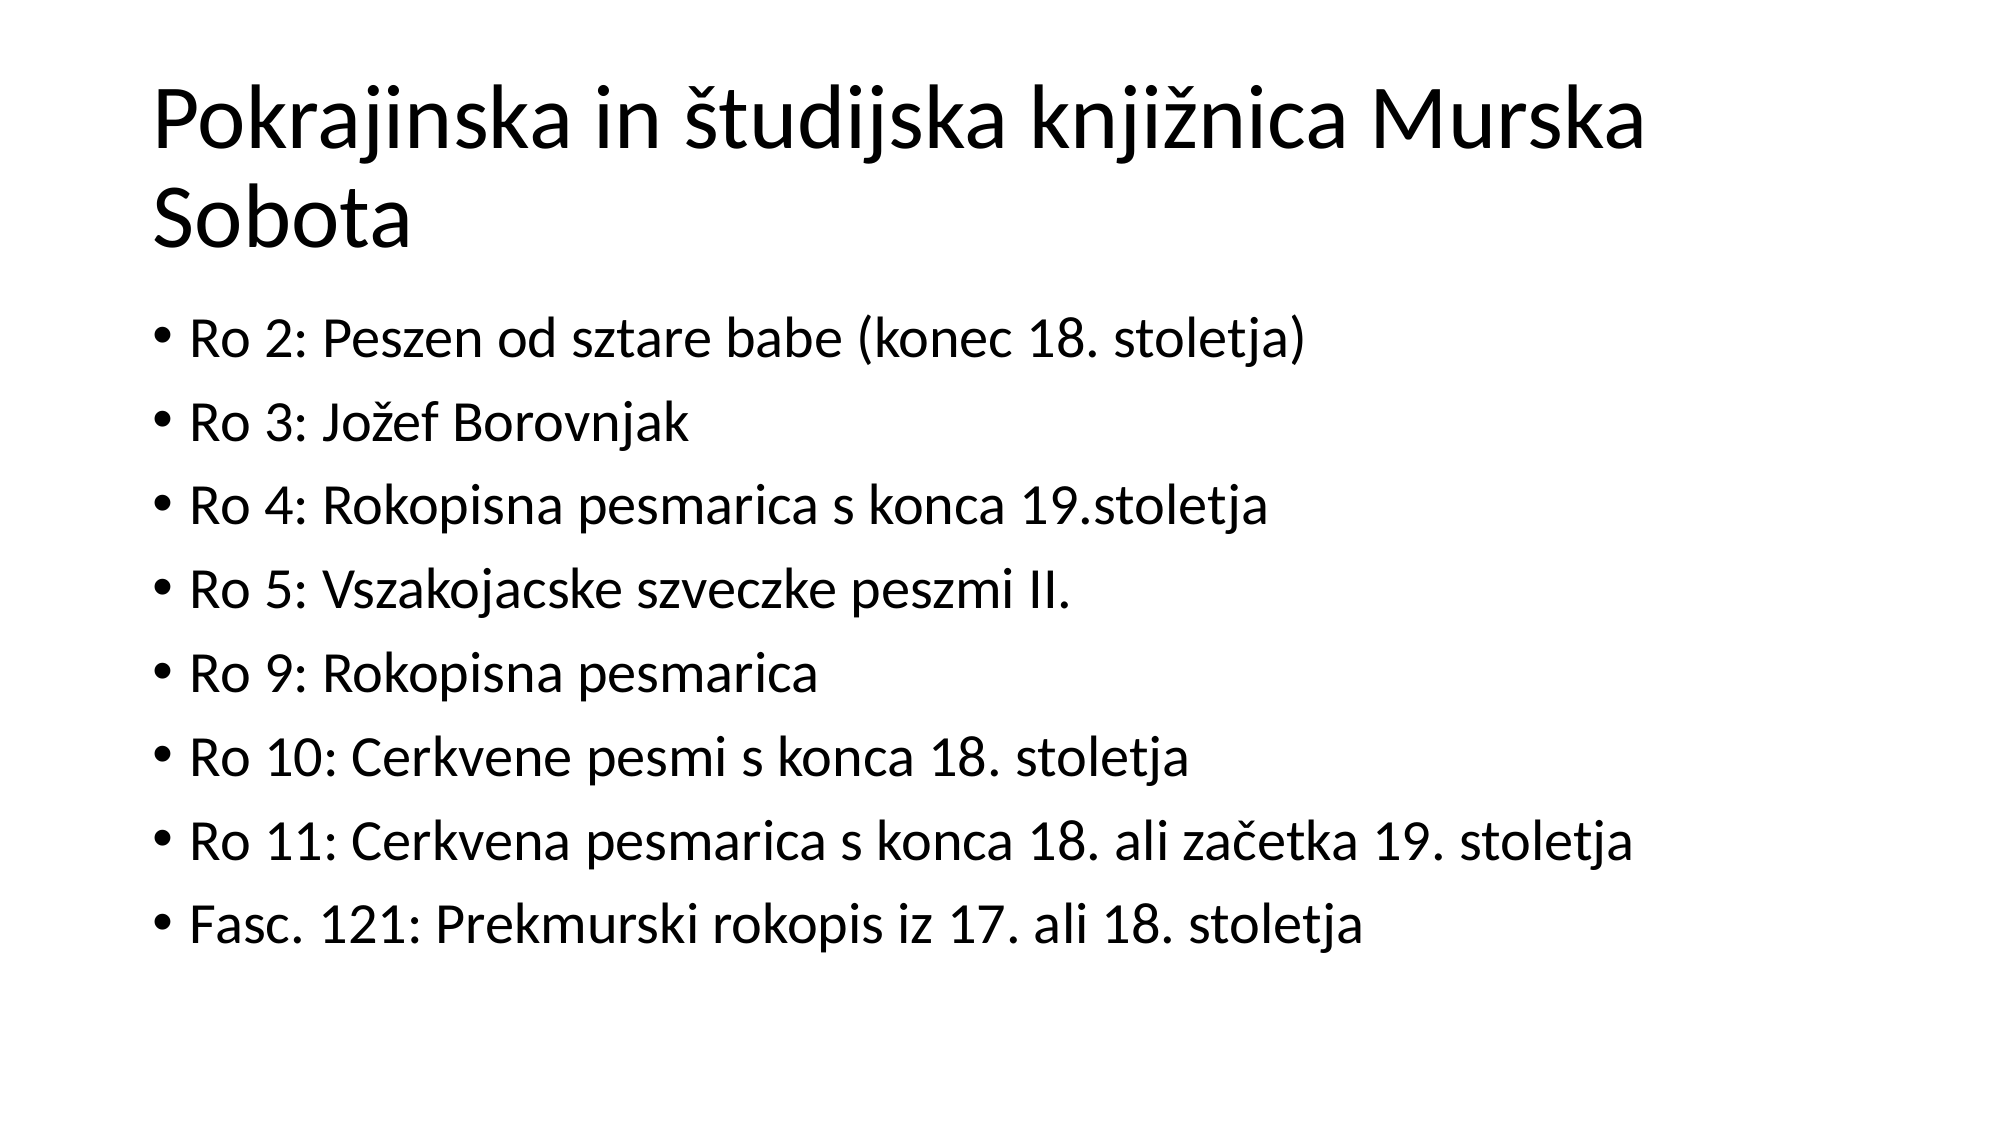

# Pokrajinska in študijska knjižnica Murska Sobota
Ro 2: Peszen od sztare babe (konec 18. stoletja)
Ro 3: Jožef Borovnjak
Ro 4: Rokopisna pesmarica s konca 19.stoletja
Ro 5: Vszakojacske szveczke peszmi II.
Ro 9: Rokopisna pesmarica
Ro 10: Cerkvene pesmi s konca 18. stoletja
Ro 11: Cerkvena pesmarica s konca 18. ali začetka 19. stoletja
Fasc. 121: Prekmurski rokopis iz 17. ali 18. stoletja